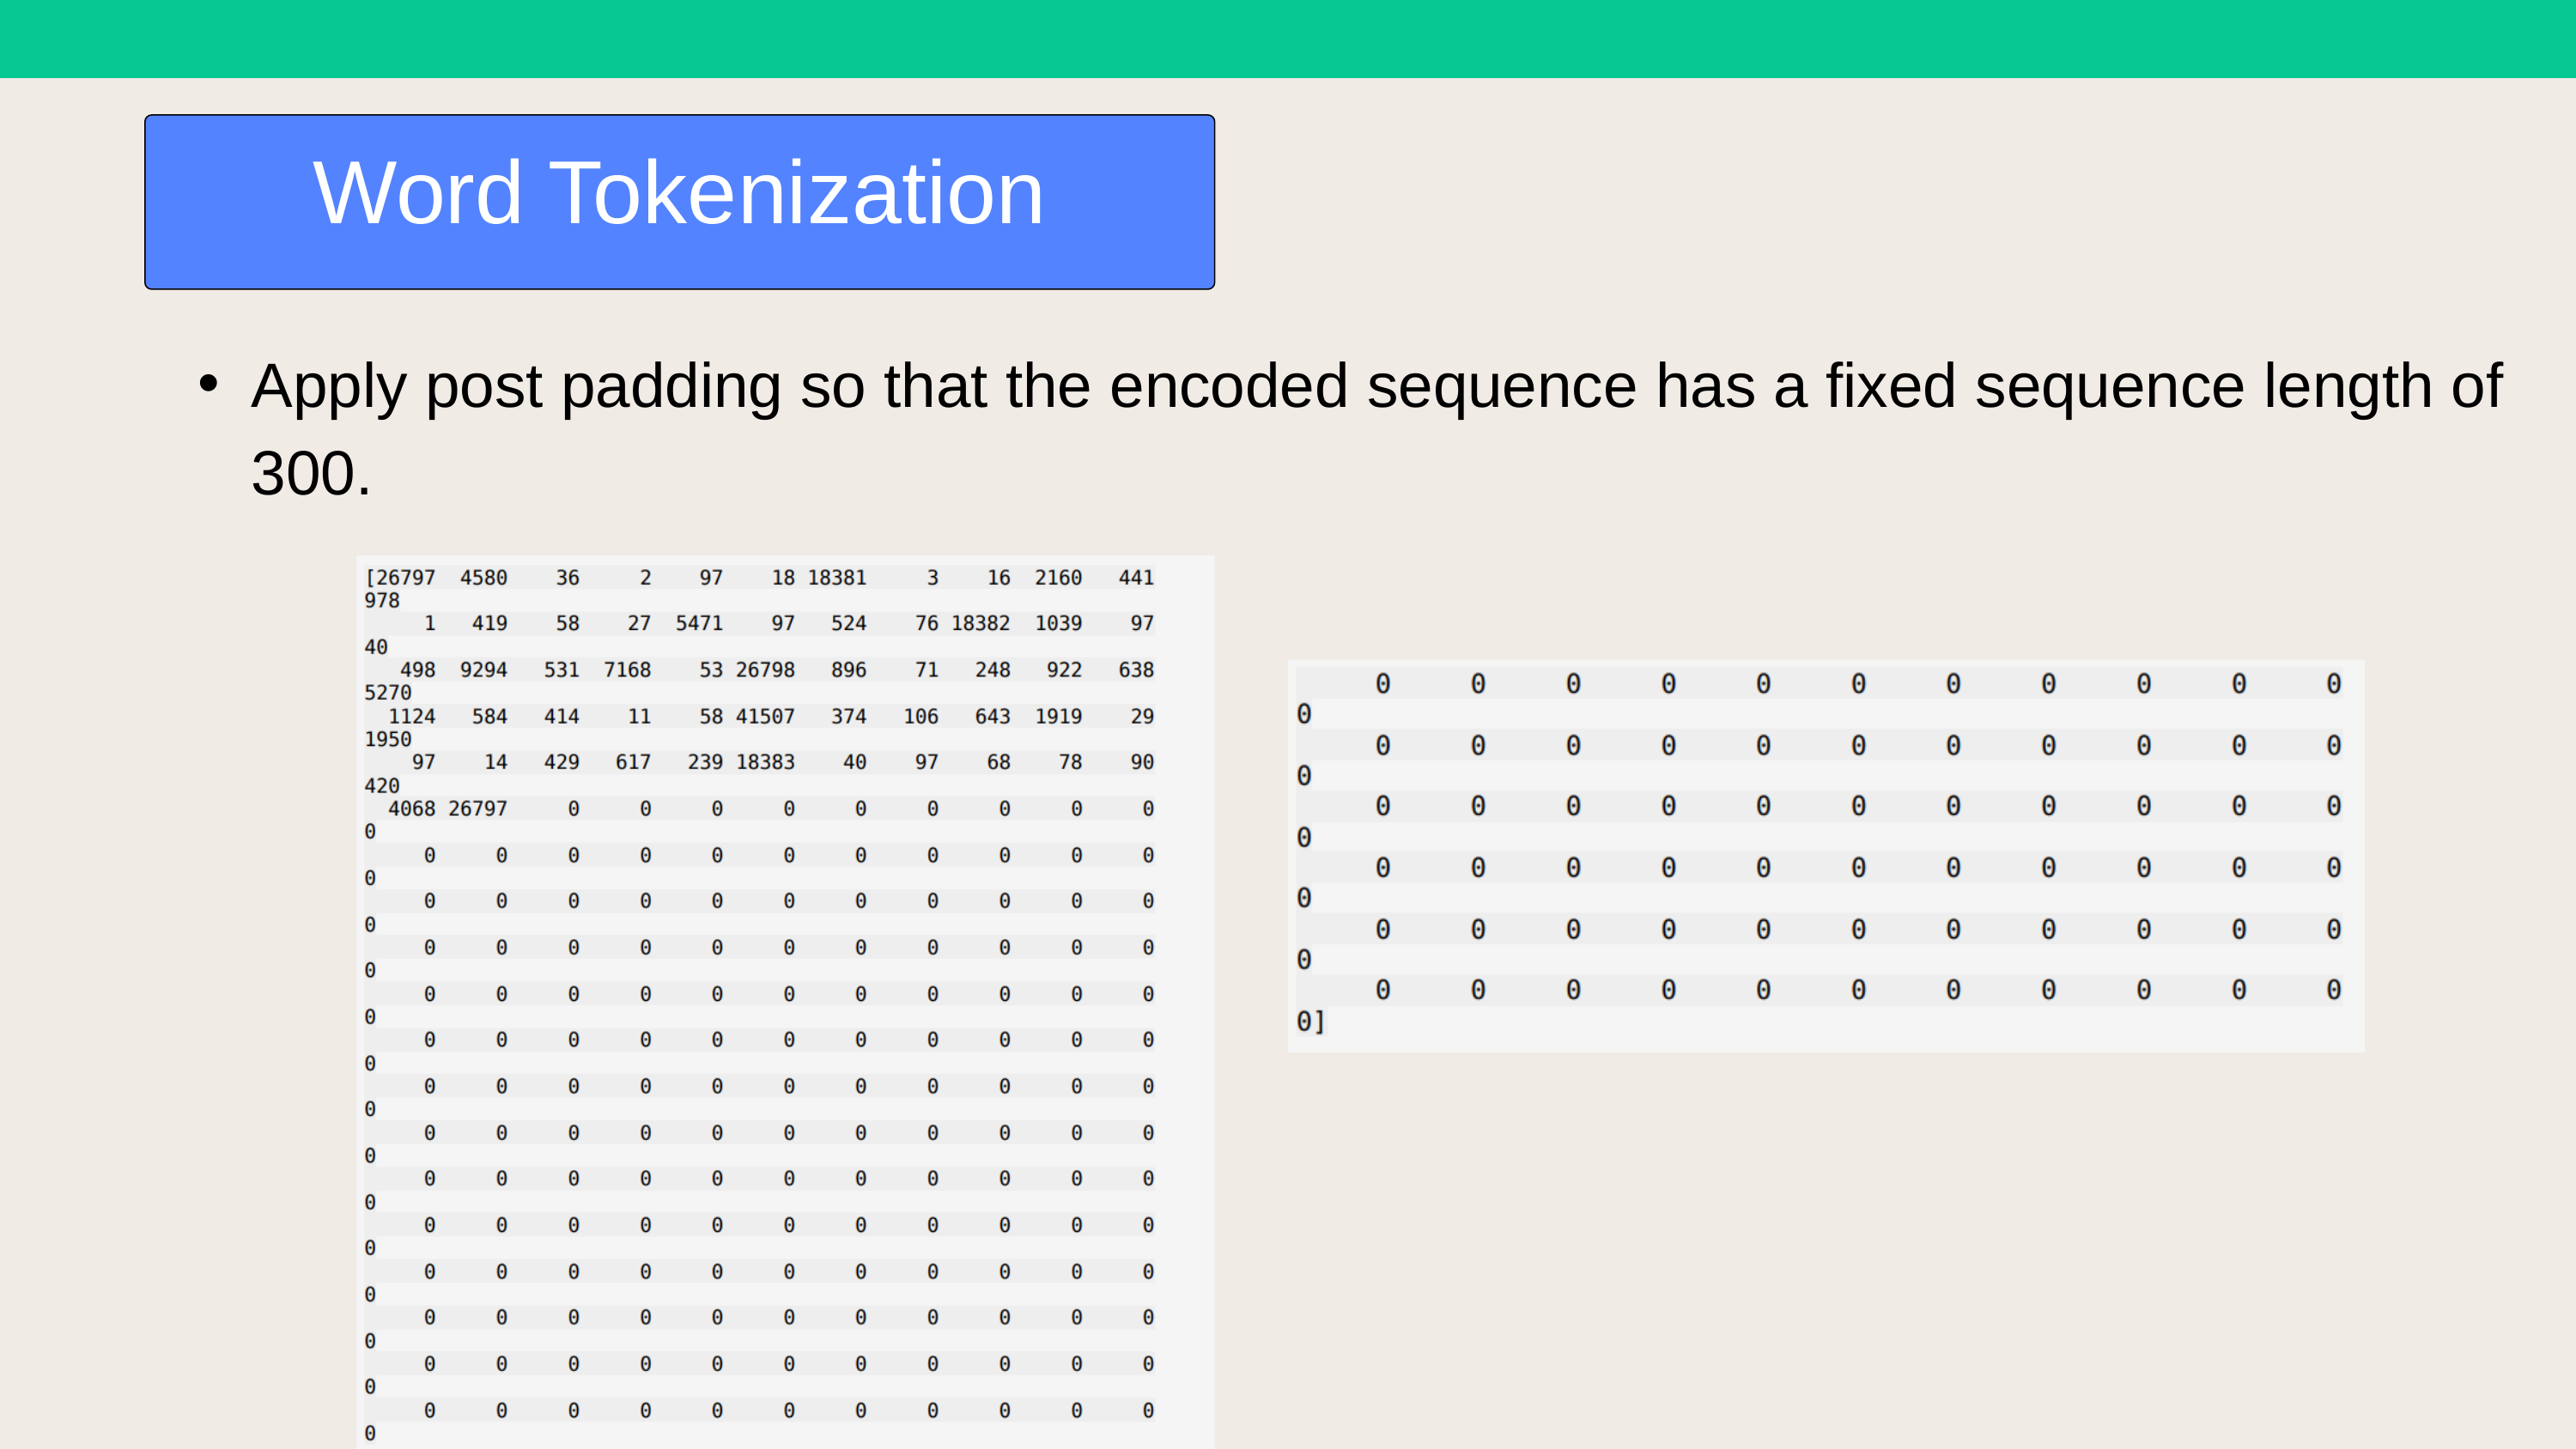

Word Tokenization
Apply post padding so that the encoded sequence has a fixed sequence length of 300.